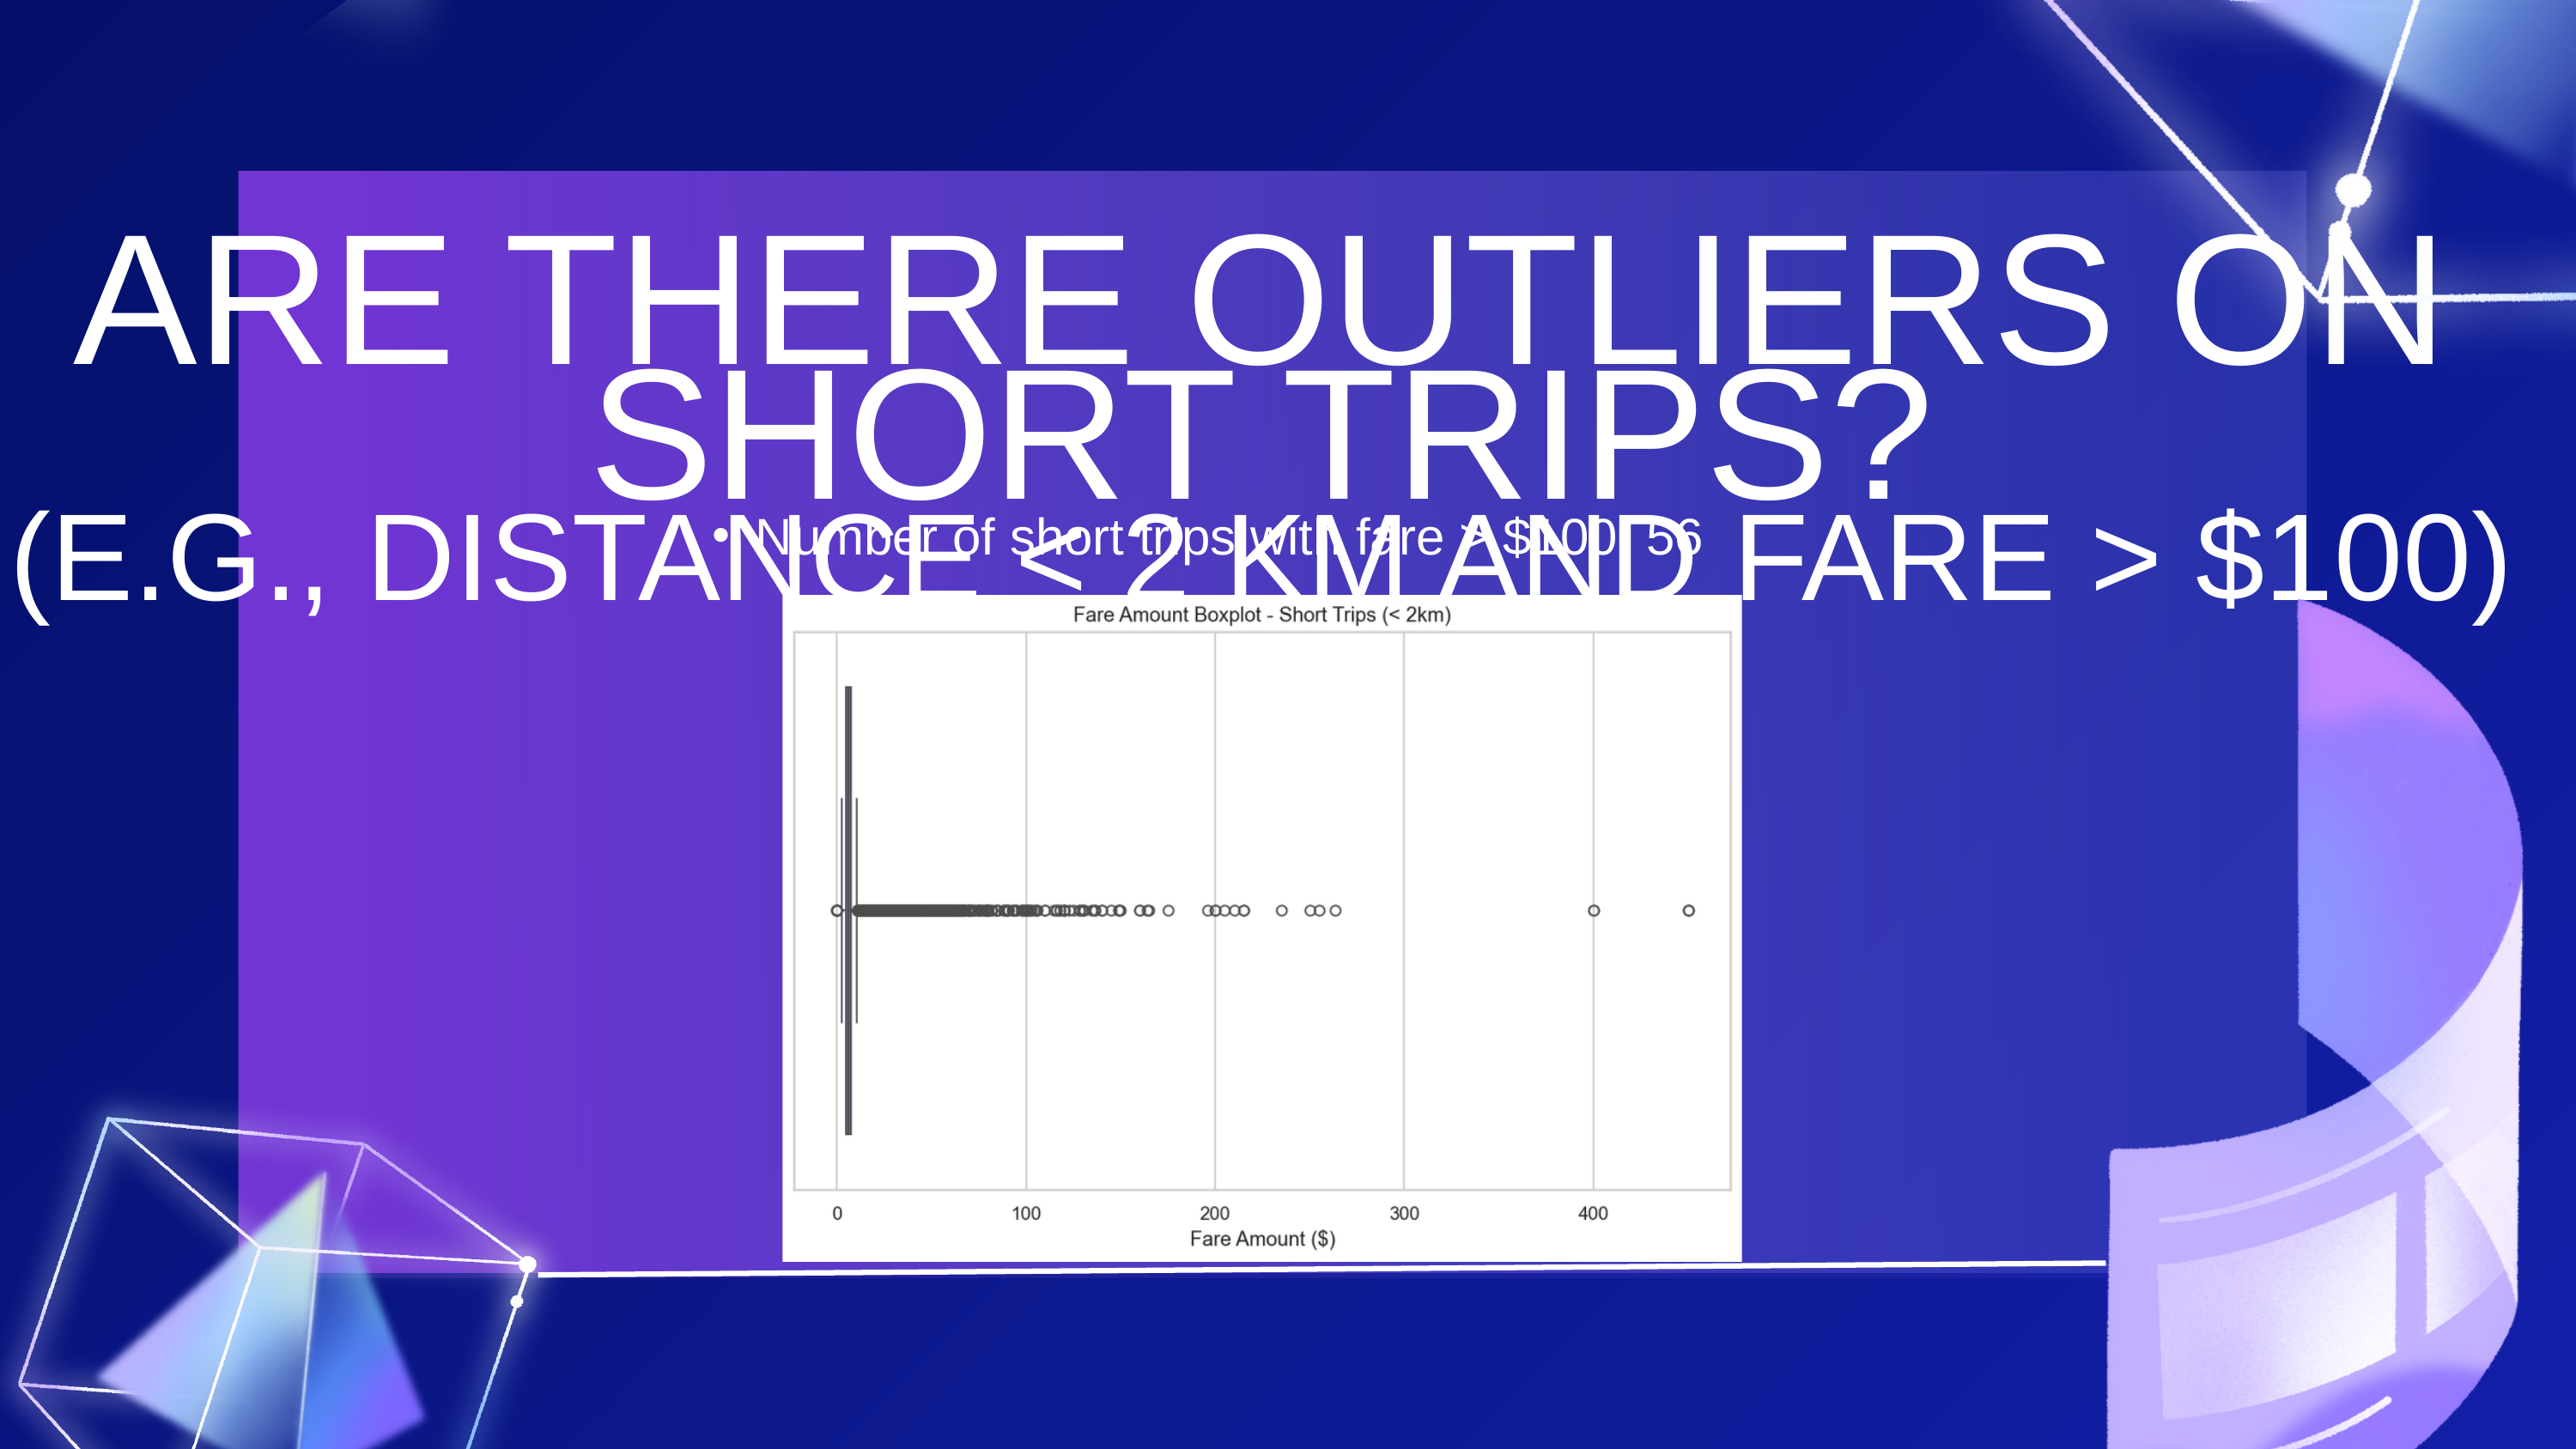

ARE THERE OUTLIERS ON SHORT TRIPS?
(E.G., DISTANCE < 2 KM AND FARE > $100)

Number of short trips with fare > $100: 56